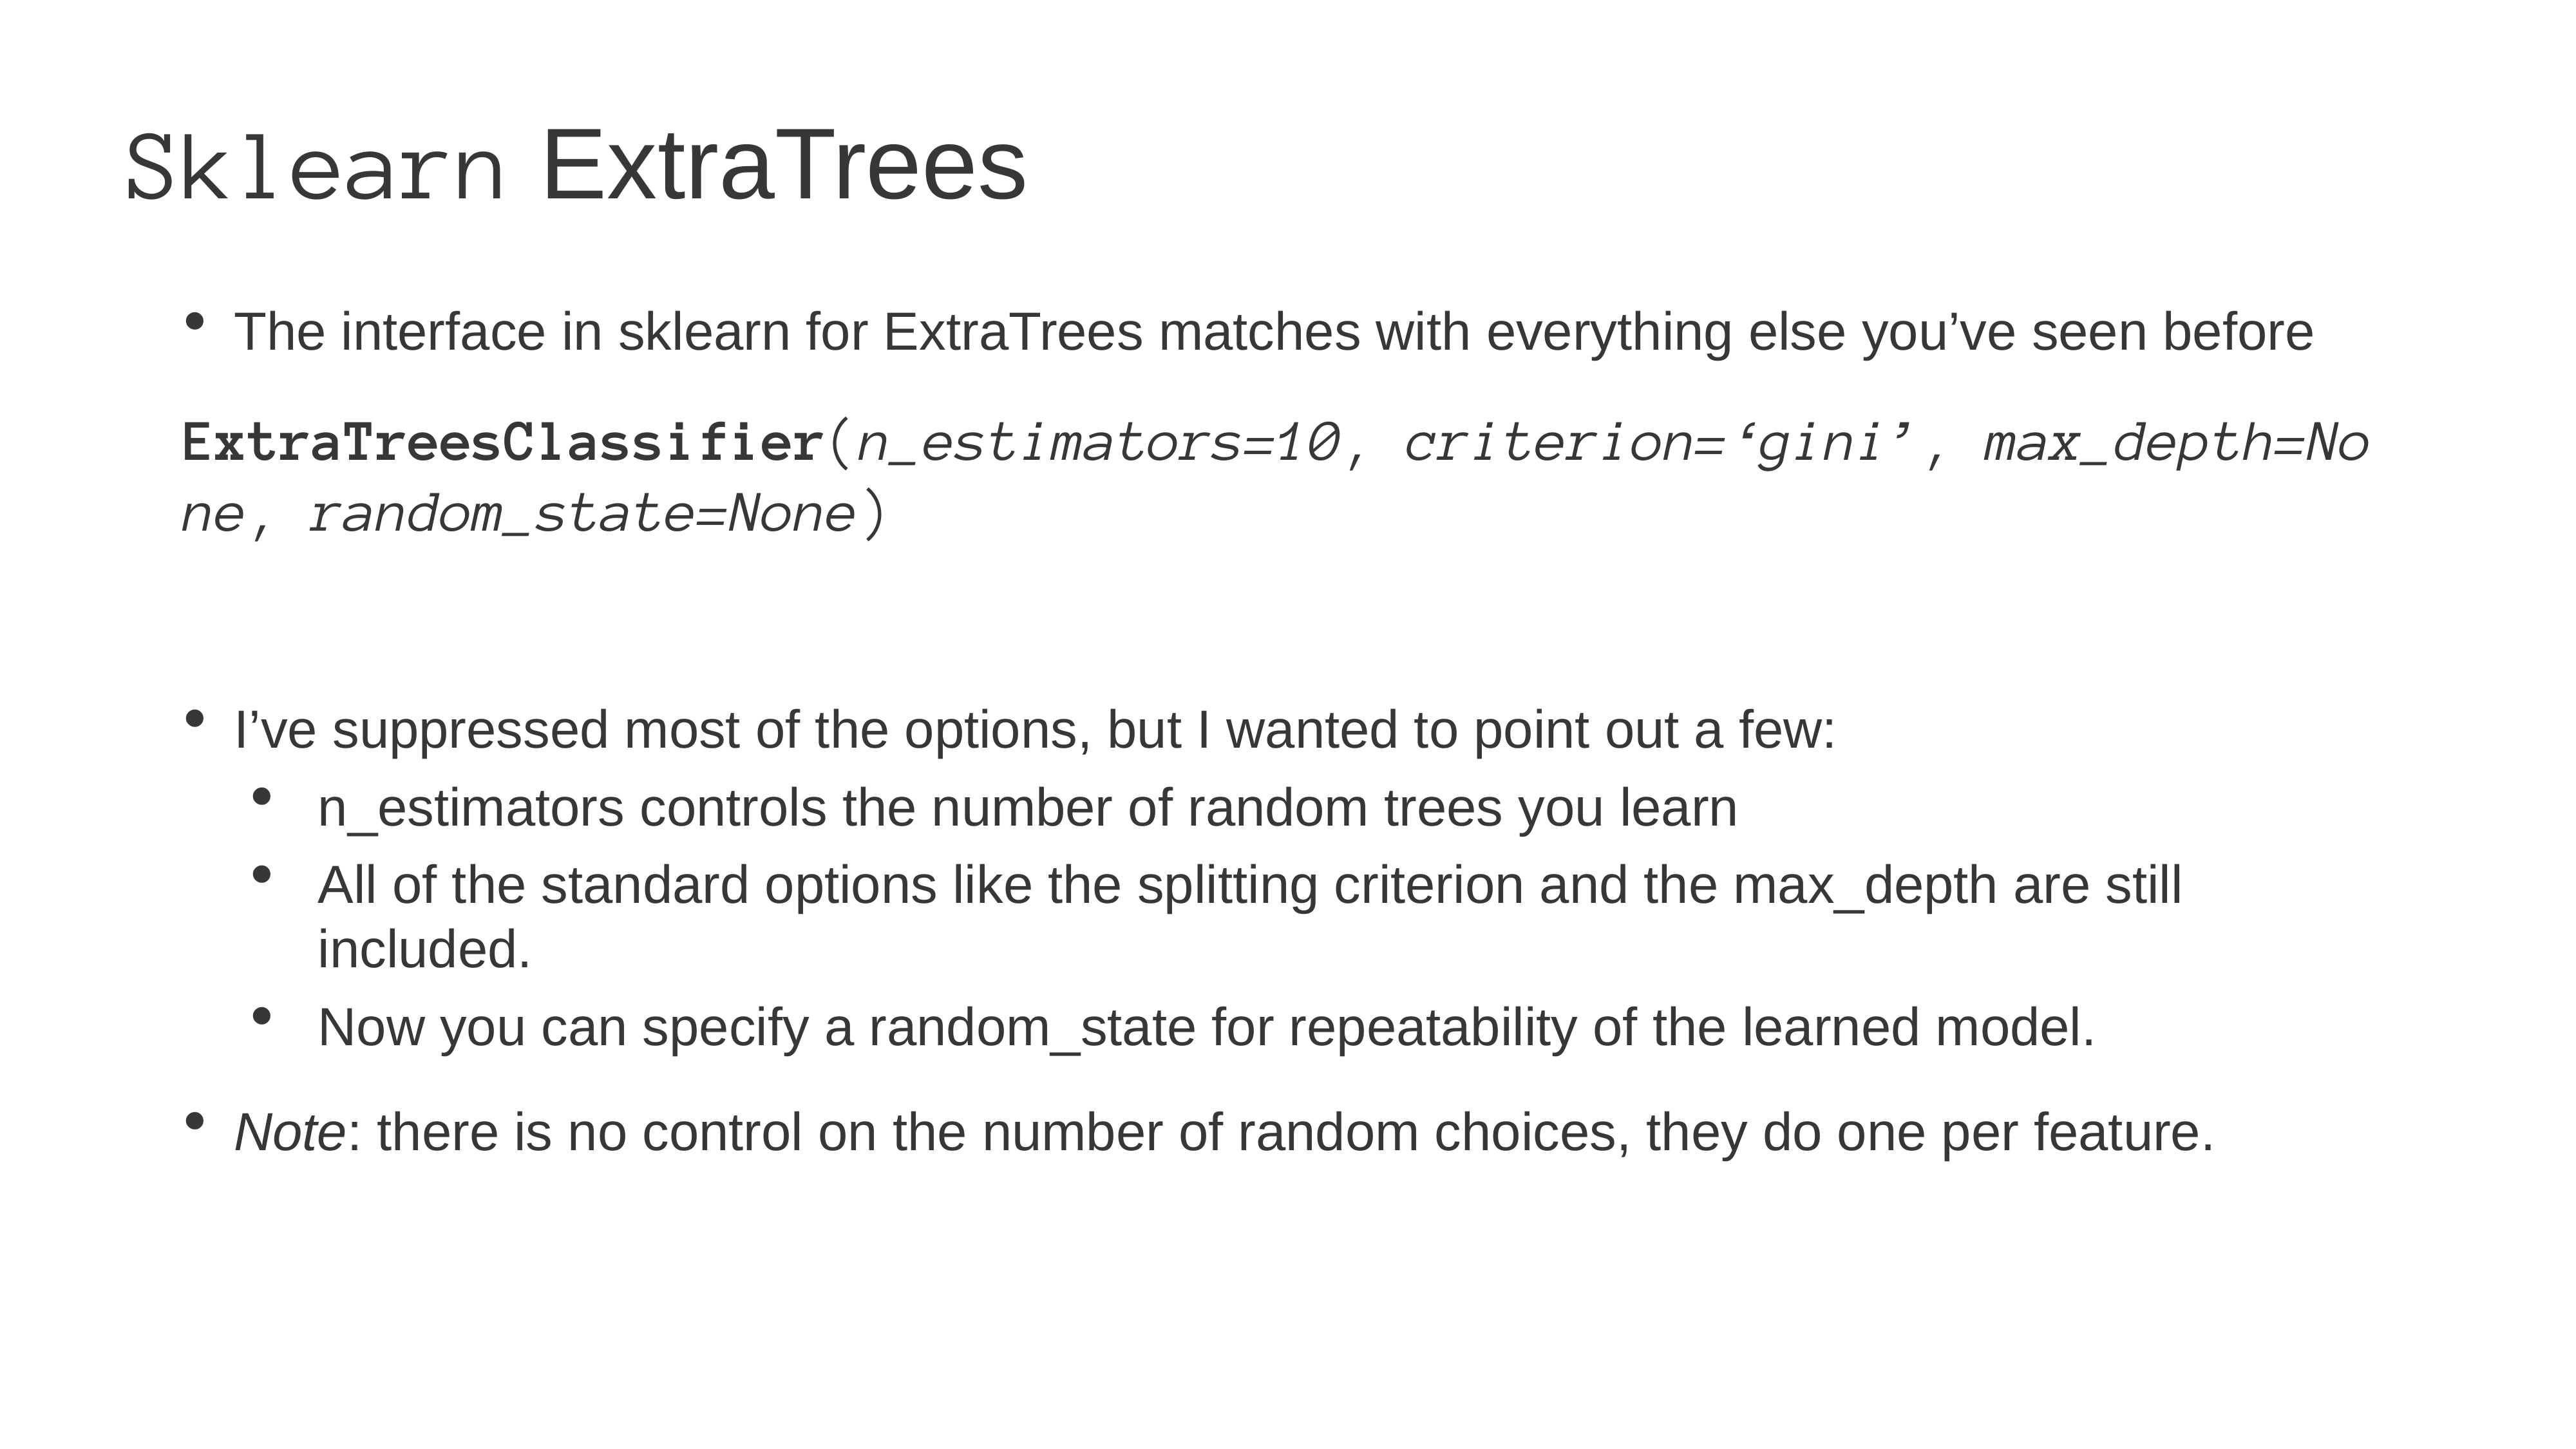

# Sklearn ExtraTrees
The interface in sklearn for ExtraTrees matches with everything else you’ve seen before
ExtraTreesClassifier(n_estimators=10, criterion=‘gini’, max_depth=None, random_state=None)

I’ve suppressed most of the options, but I wanted to point out a few:
n_estimators controls the number of random trees you learn
All of the standard options like the splitting criterion and the max_depth are still included.
Now you can specify a random_state for repeatability of the learned model.
Note: there is no control on the number of random choices, they do one per feature.